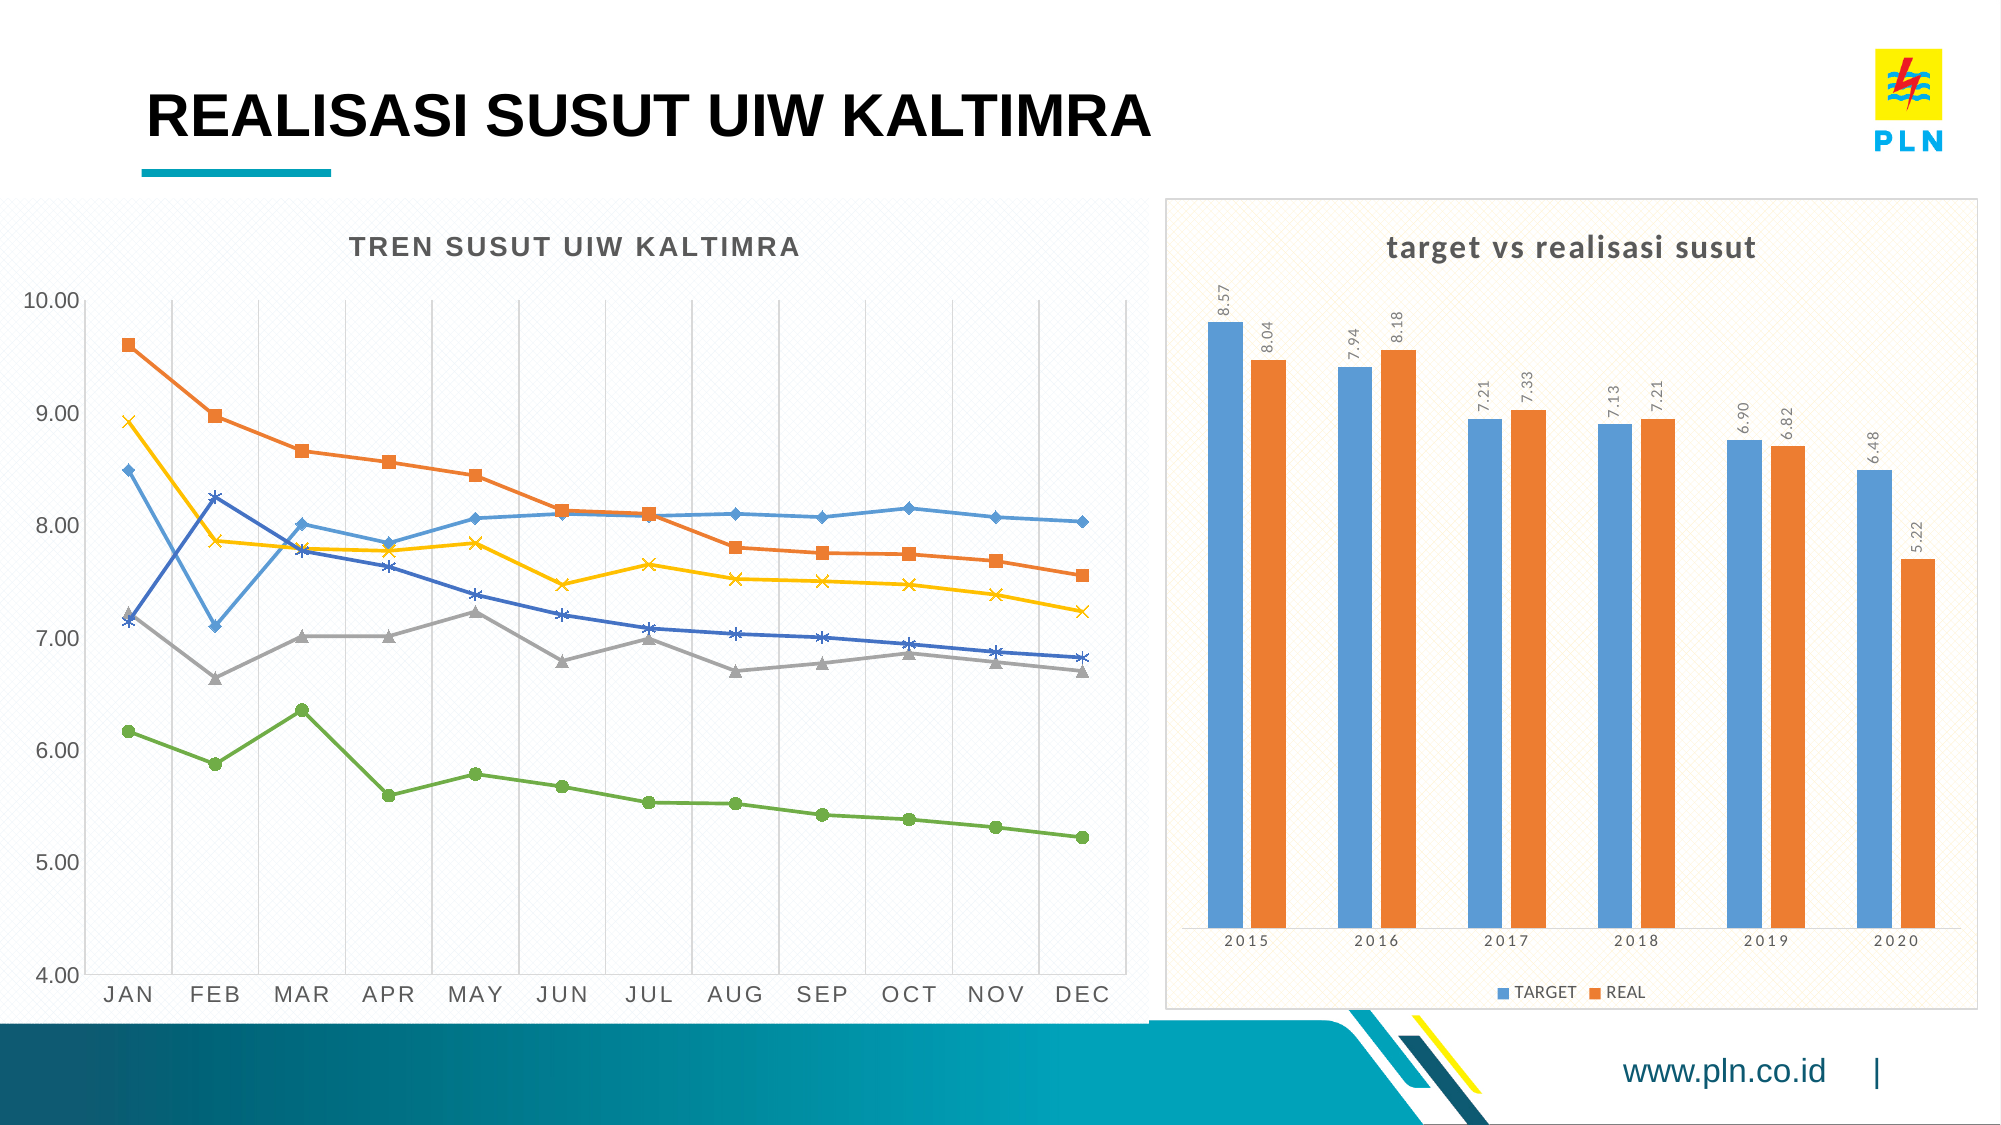

# REALISASI SUSUT UIW KALTIMRA

### Chart: TREN SUSUT UIW KALTIMRA

| Category | 2015 | 2016 | 2017 | 2018 ≠ emin | 2019 ≠ emin | 2020 ≠ emin |
|---|---|---|---|---|---|---|
| JAN | 8.49 | 9.6 | 7.22 | 8.92 | 7.14 | 6.162901285540003 |
| FEB | 7.1 | 8.97 | 6.64 | 7.86 | 8.25 | 5.871422511875371 |
| MAR | 8.01 | 8.66 | 7.01 | 7.79 | 7.77 | 6.352342374796743 |
| APR | 7.84 | 8.56 | 7.01 | 7.77 | 7.63 | 5.590914312909557 |
| MAY | 8.06 | 8.44 | 7.23 | 7.84 | 7.38 | 5.783746787114068 |
| JUN | 8.1 | 8.13 | 6.79 | 7.47 | 7.2 | 5.671631640504702 |
| JUL | 8.08 | 8.1 | 6.99 | 7.65 | 7.08 | 5.53 |
| AUG | 8.1 | 7.8 | 6.7 | 7.52 | 7.03 | 5.52 |
| SEP | 8.07 | 7.75 | 6.77 | 7.5 | 7.0 | 5.42 |
| OCT | 8.15 | 7.74 | 6.86 | 7.47 | 6.94 | 5.38 |
| NOV | 8.07 | 7.68 | 6.78 | 7.38 | 6.87 | 5.31 |
| DEC | 8.03 | 7.55 | 6.7 | 7.23 | 6.82 | 5.22 |

### Chart: target vs realisasi susut

| Category | TARGET | REAL |
|---|---|---|
| 2015 | 8.57 | 8.04 |
| 2016 | 7.94 | 8.18 |
| 2017 | 7.21 | 7.33 |
| 2018 | 7.13 | 7.21 |
| 2019 | 6.9 | 6.82 |
| 2020 | 6.48 | 5.22 |